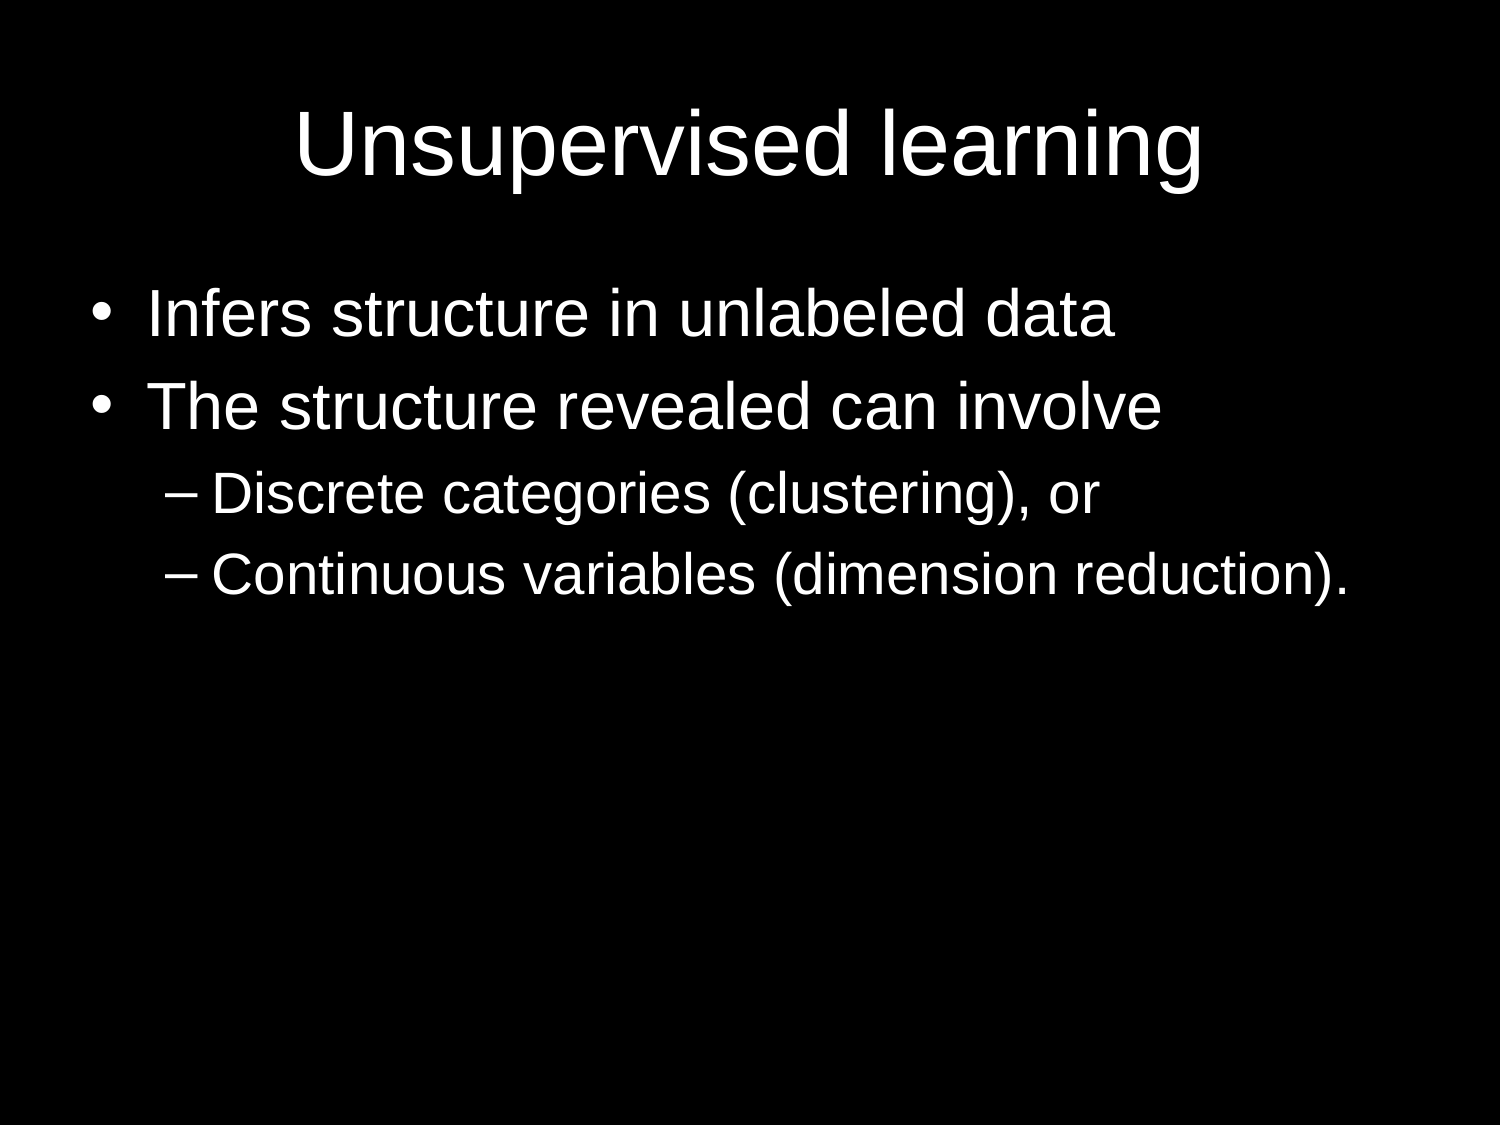

# Unsupervised learning
Infers structure in unlabeled data
The structure revealed can involve
Discrete categories (clustering), or
Continuous variables (dimension reduction).